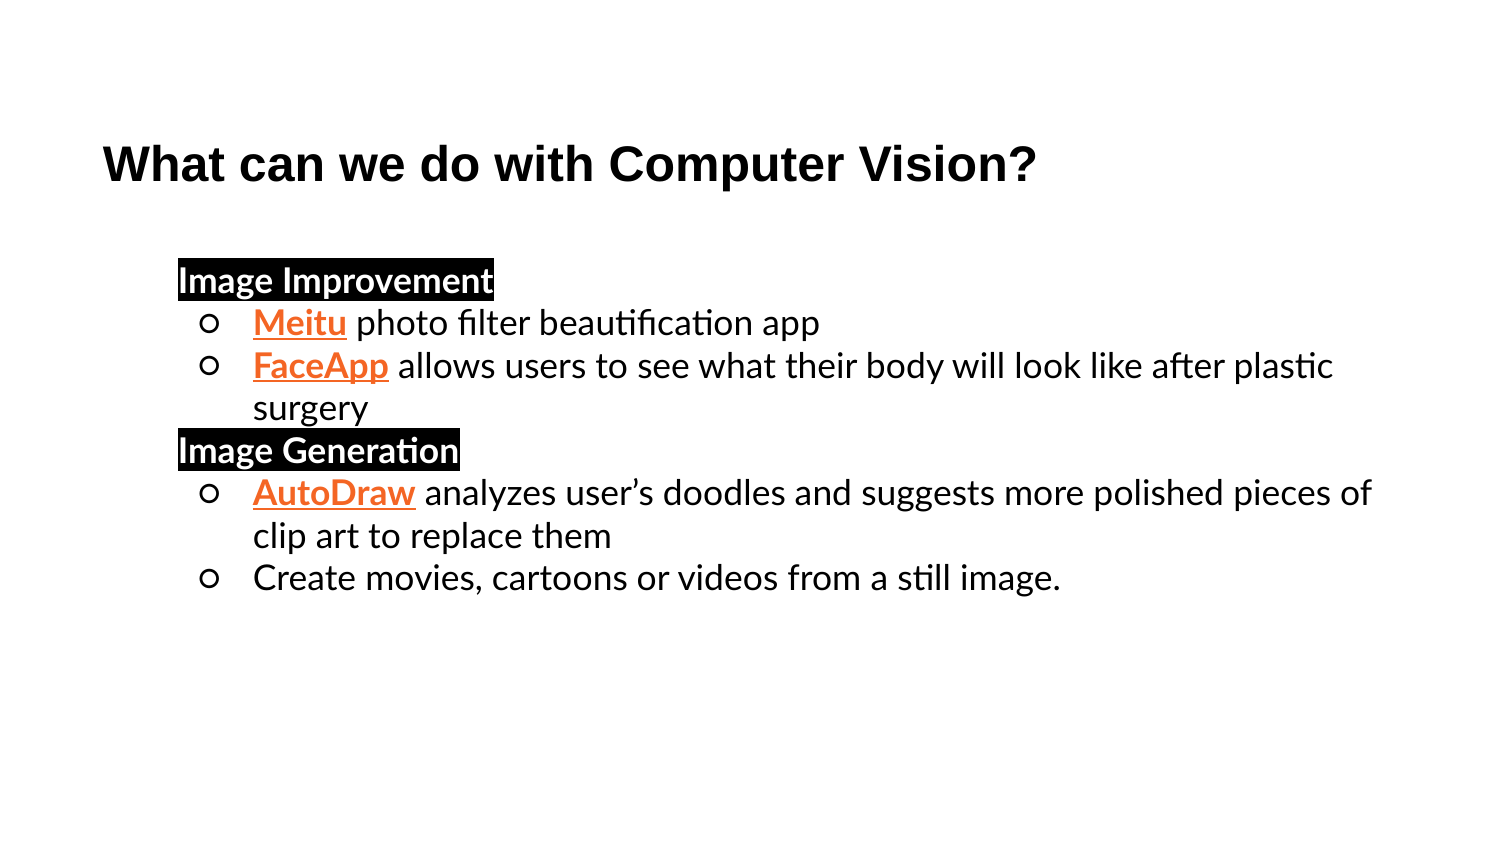

What can we do with Computer Vision?

Image Improvement
Meitu photo filter beautification app
FaceApp allows users to see what their body will look like after plastic surgery
Image Generation
AutoDraw analyzes user’s doodles and suggests more polished pieces of clip art to replace them
Create movies, cartoons or videos from a still image.